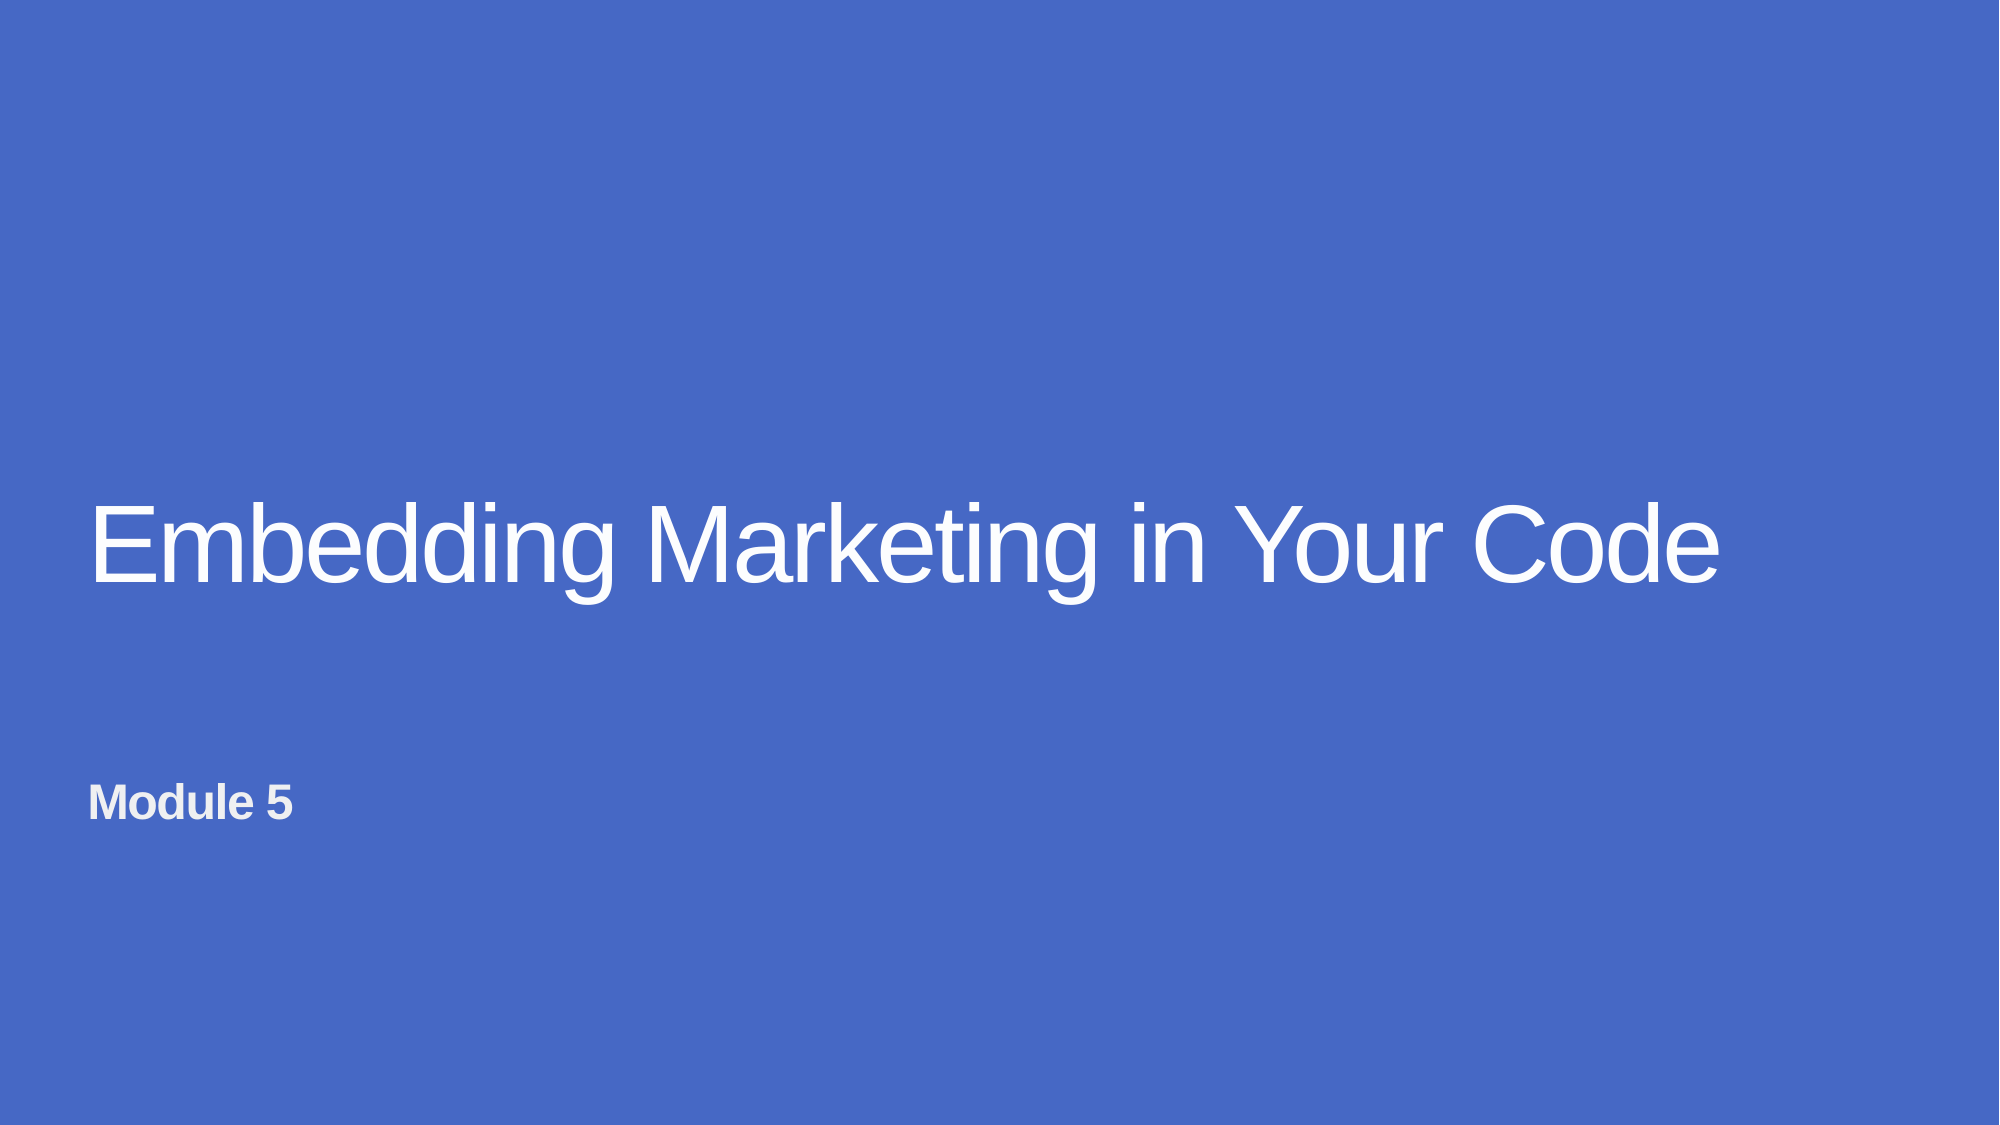

# Embedding Marketing in Your Code
Module 5